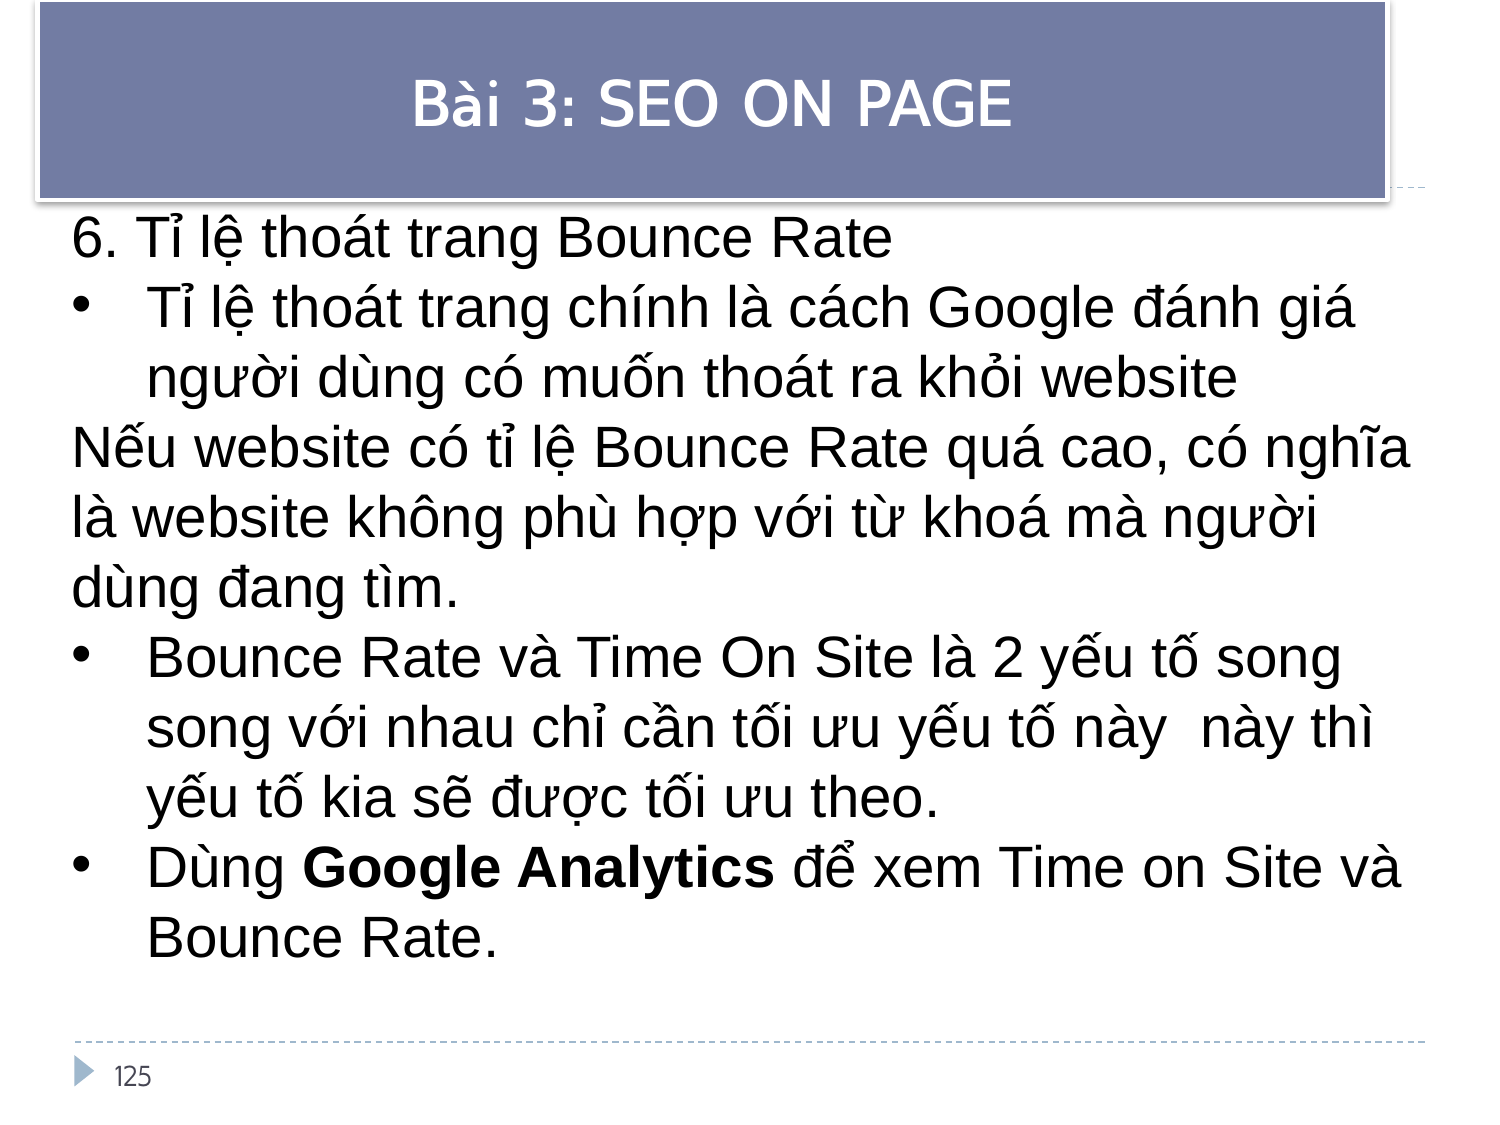

# Bài 3: SEO ON PAGE
6. Tỉ lệ thoát trang Bounce Rate
Tỉ lệ thoát trang chính là cách Google đánh giá người dùng có muốn thoát ra khỏi website
Nếu website có tỉ lệ Bounce Rate quá cao, có nghĩa là website không phù hợp với từ khoá mà người dùng đang tìm.
Bounce Rate và Time On Site là 2 yếu tố song song với nhau chỉ cần tối ưu yếu tố này  này thì yếu tố kia sẽ được tối ưu theo.
Dùng Google Analytics để xem Time on Site và Bounce Rate.

125